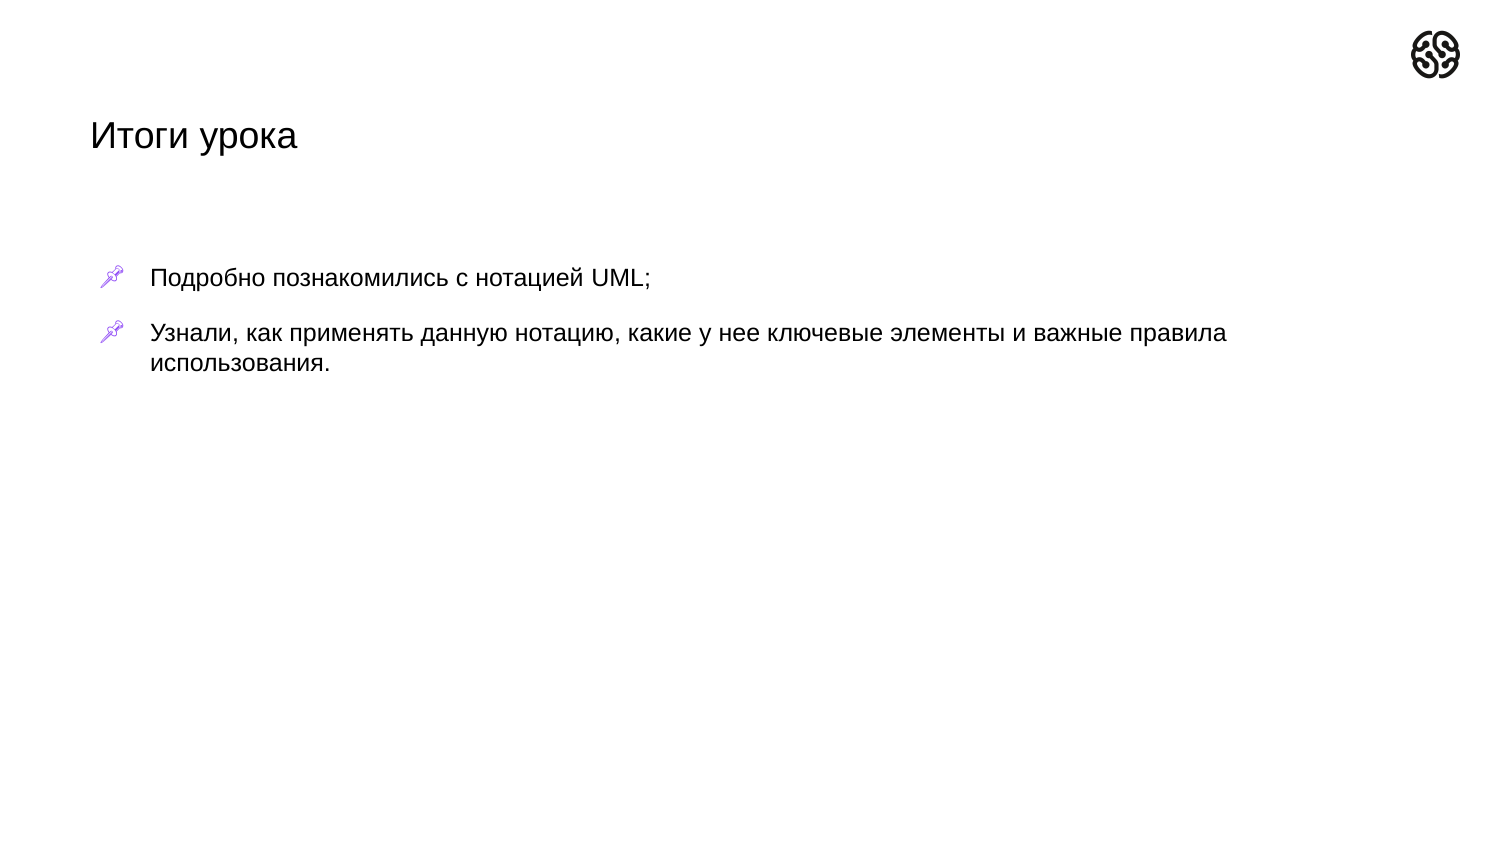

# Итоги урока
Подробно познакомились с нотацией UML;
Узнали, как применять данную нотацию, какие у нее ключевые элементы и важные правила использования.